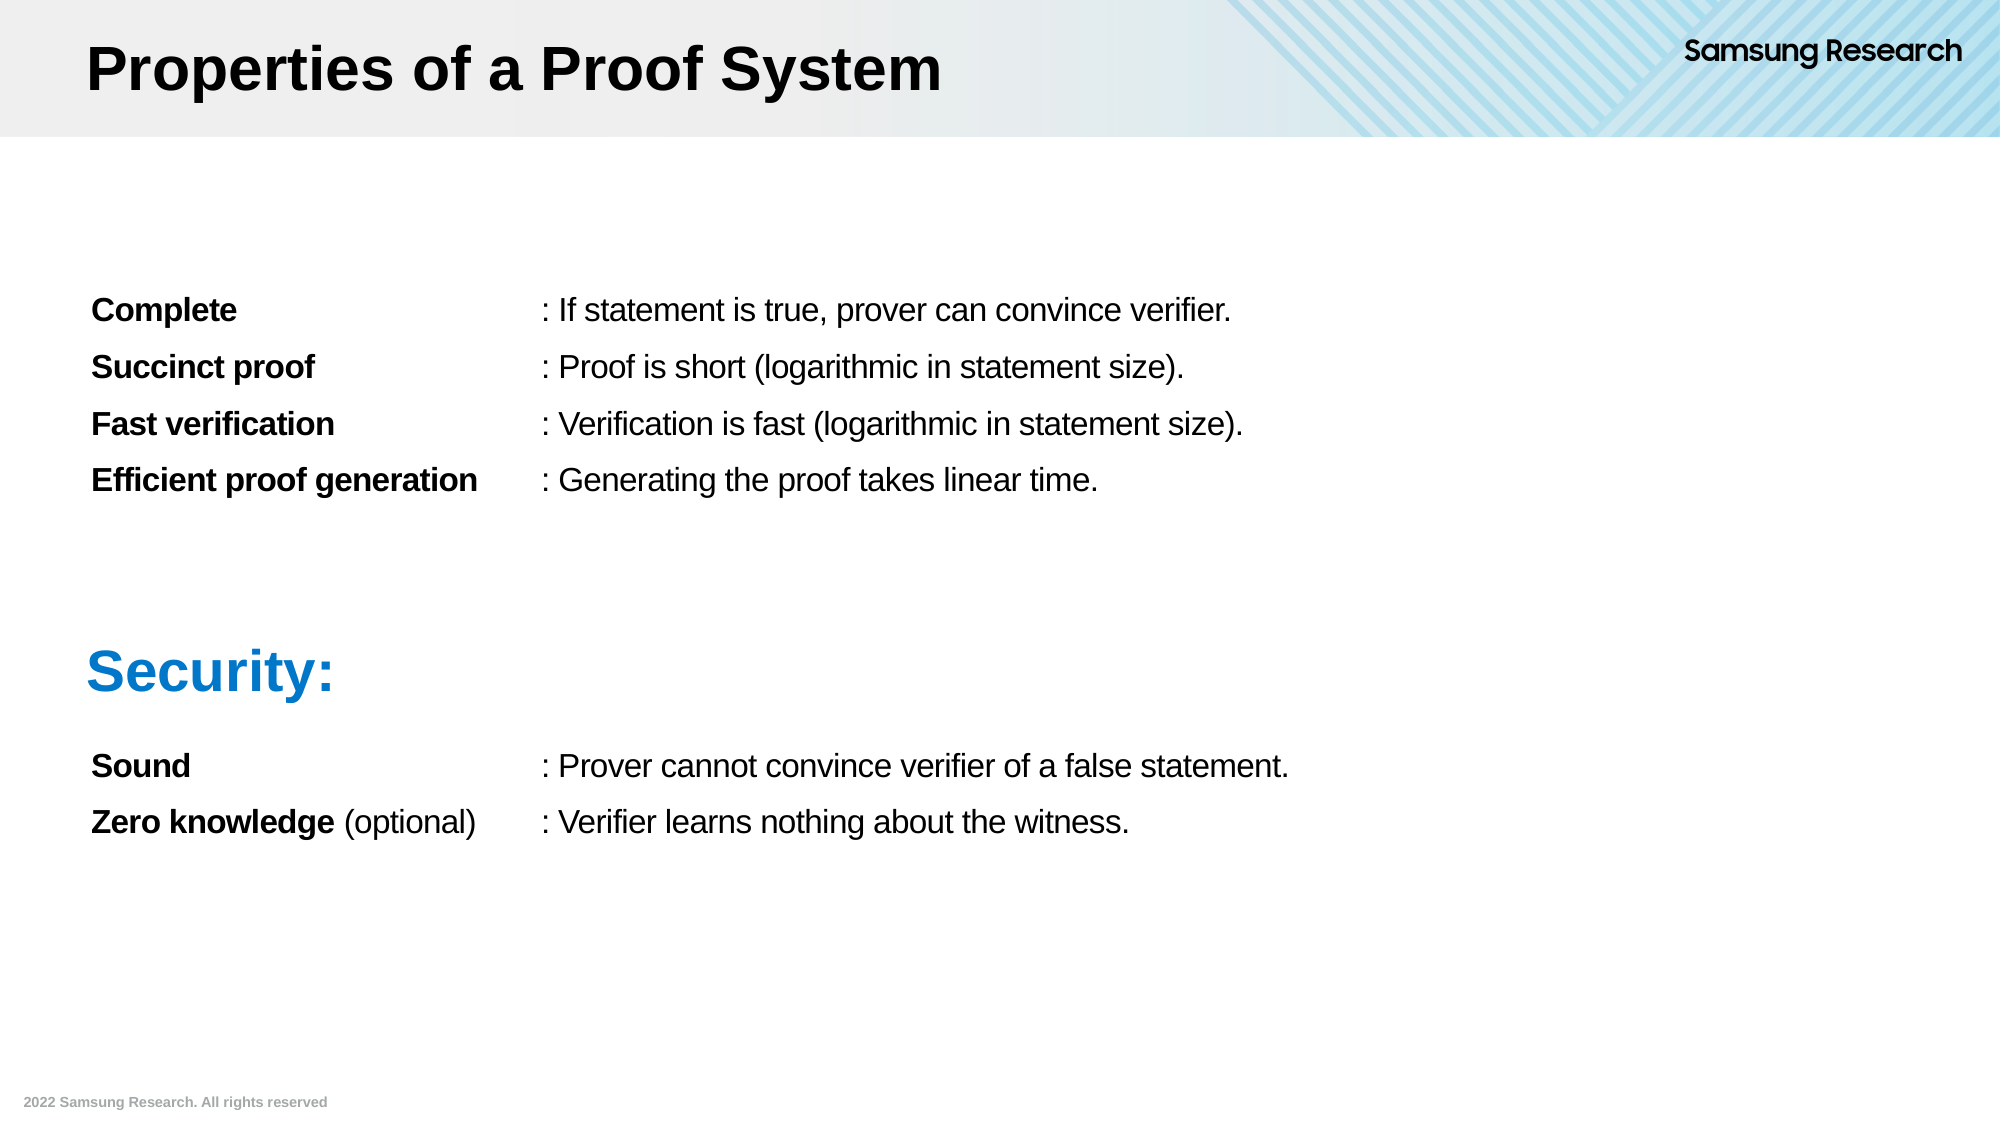

# Properties of a Proof System
Complete			: If statement is true, prover can convince verifier.
Succinct proof		: Proof is short (logarithmic in statement size).
Fast verification		: Verification is fast (logarithmic in statement size).
Efficient proof generation	: Generating the proof takes linear time.

Security:
Sound			: Prover cannot convince verifier of a false statement.
Zero knowledge (optional)	: Verifier learns nothing about the witness.